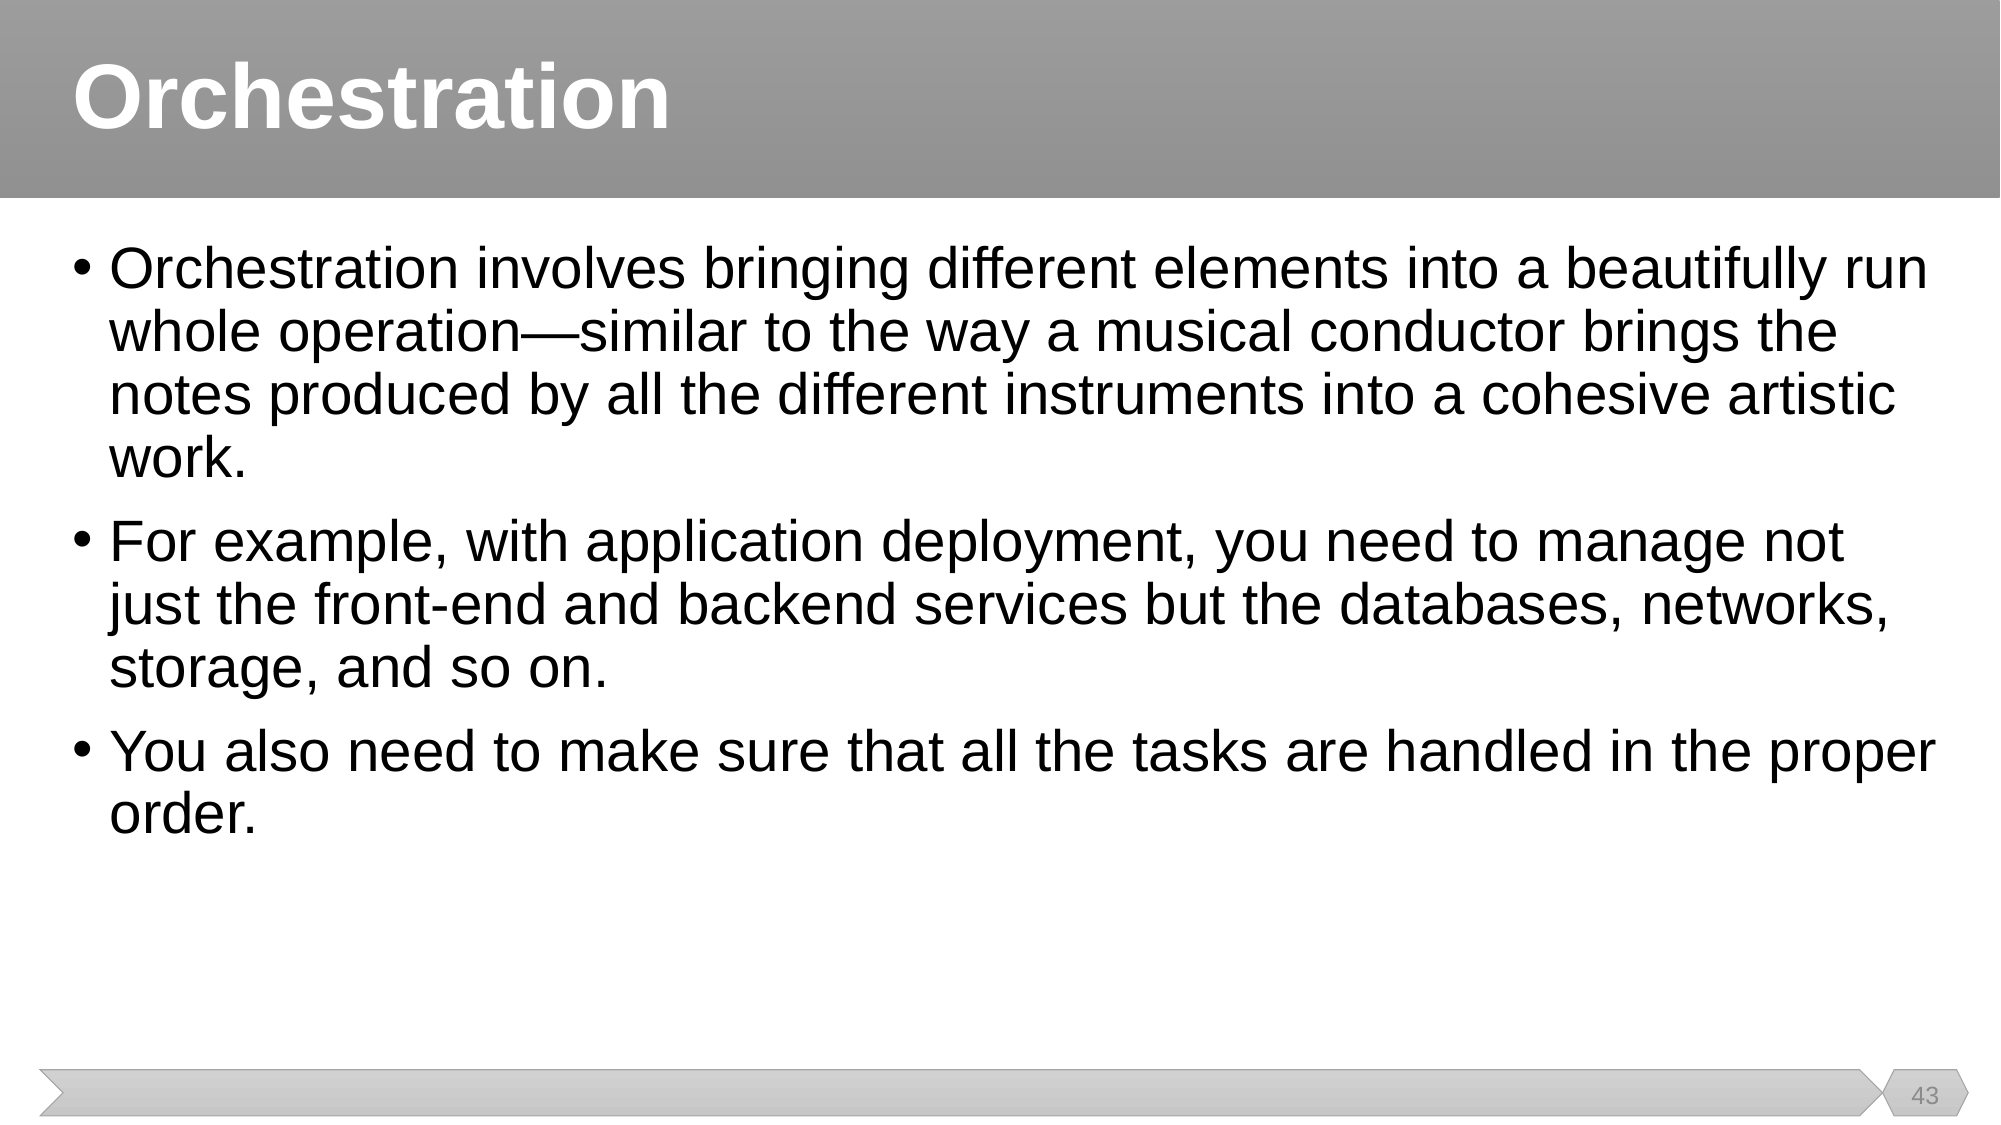

# Orchestration
Orchestration involves bringing different elements into a beautifully run whole operation—similar to the way a musical conductor brings the notes produced by all the different instruments into a cohesive artistic work.
For example, with application deployment, you need to manage not just the front-end and backend services but the databases, networks, storage, and so on.
You also need to make sure that all the tasks are handled in the proper order.
43